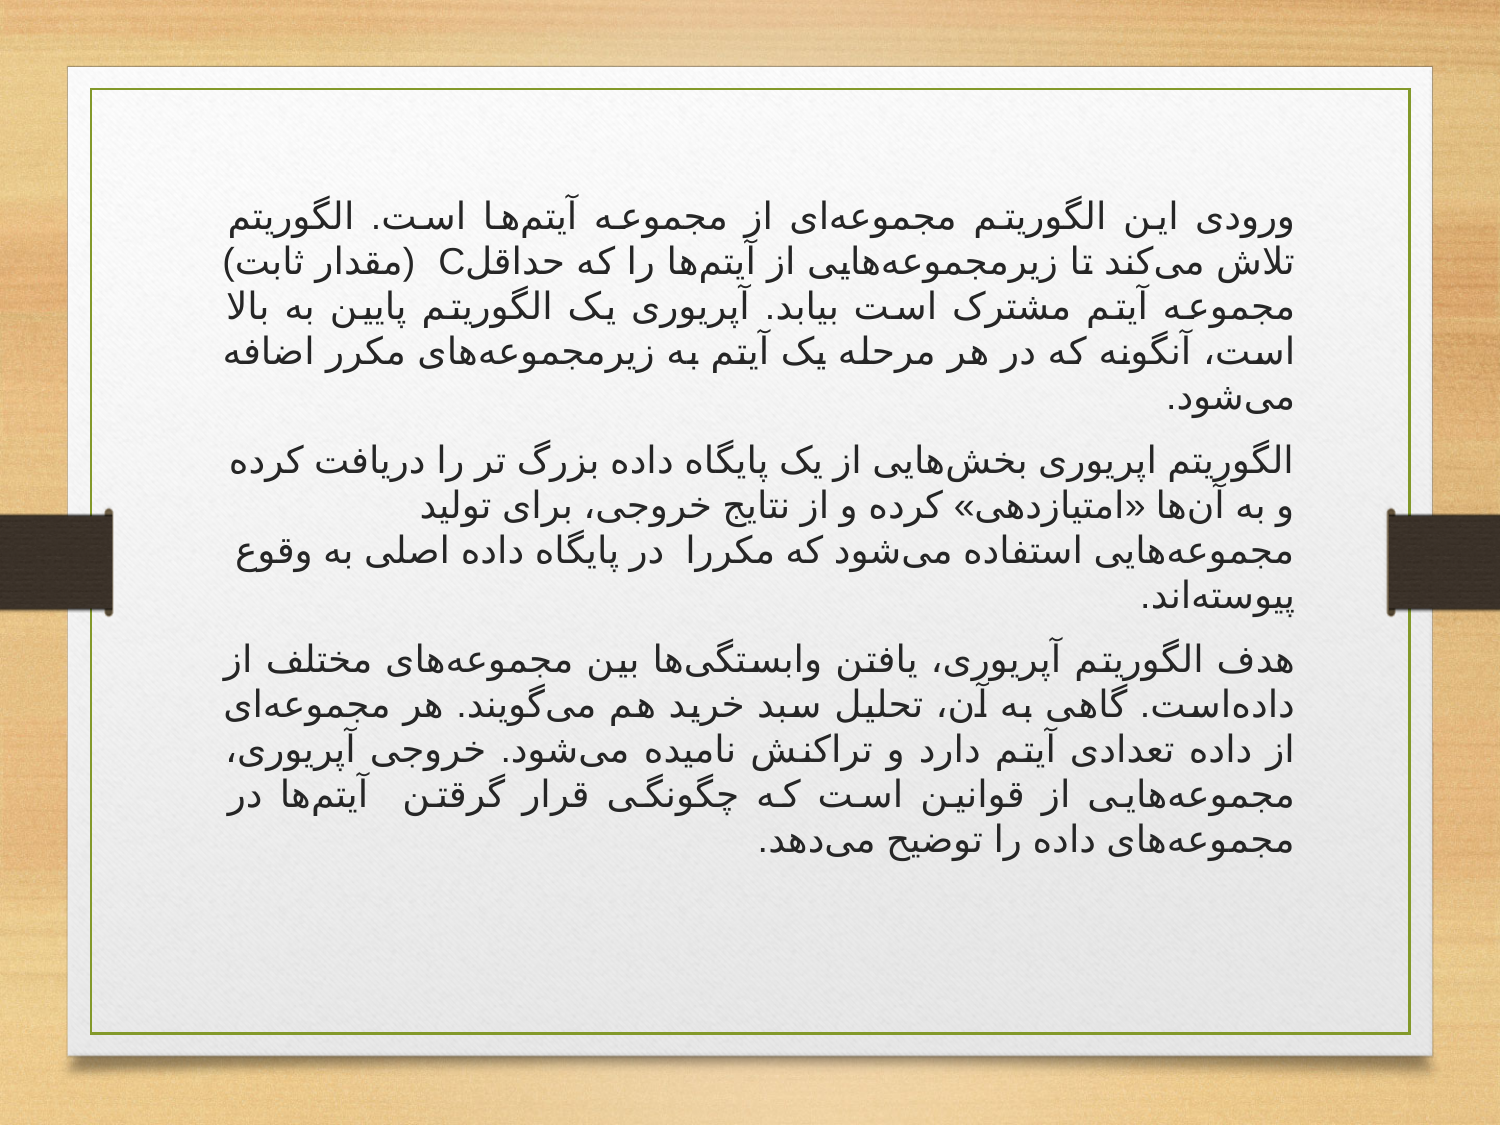

ورودی این الگوریتم مجموعه‌ای از مجموعه آیتم‌ها است. الگوریتم تلاش می‌کند تا زیرمجموعه‌هایی از آیتم‌ها را که حداقلC  (مقدار ثابت) مجموعه آیتم مشترک است بیابد. آپریوری یک الگوریتم پایین به بالا است، آنگونه که در هر مرحله یک آیتم به زیرمجموعه‌های مکرر اضافه می‌شود.
الگوریتم اپریوری بخش‌هایی از یک پایگاه داده بزرگ ‌تر را دریافت کرده و به آن‌ها «امتیازدهی» کرده و از نتایج خروجی، برای تولید مجموعه‌هایی استفاده می‌شود که مکررا  در پایگاه داده اصلی به وقوع پیوسته‌اند.
هدف الگوریتم آپریوری، یافتن وابستگی‌ها بین مجموعه‌های مختلف از داده‌است. گاهی به آن، تحلیل سبد خرید هم می‌گویند. هر مجموعه‌ای از داده تعدادی آیتم دارد و تراکنش نامیده می‌شود. خروجی آپریوری، مجموعه‌هایی از قوانین است که چگونگی قرار گرقتن  آیتم‌ها در مجموعه‌های داده را توضیح می‌دهد.